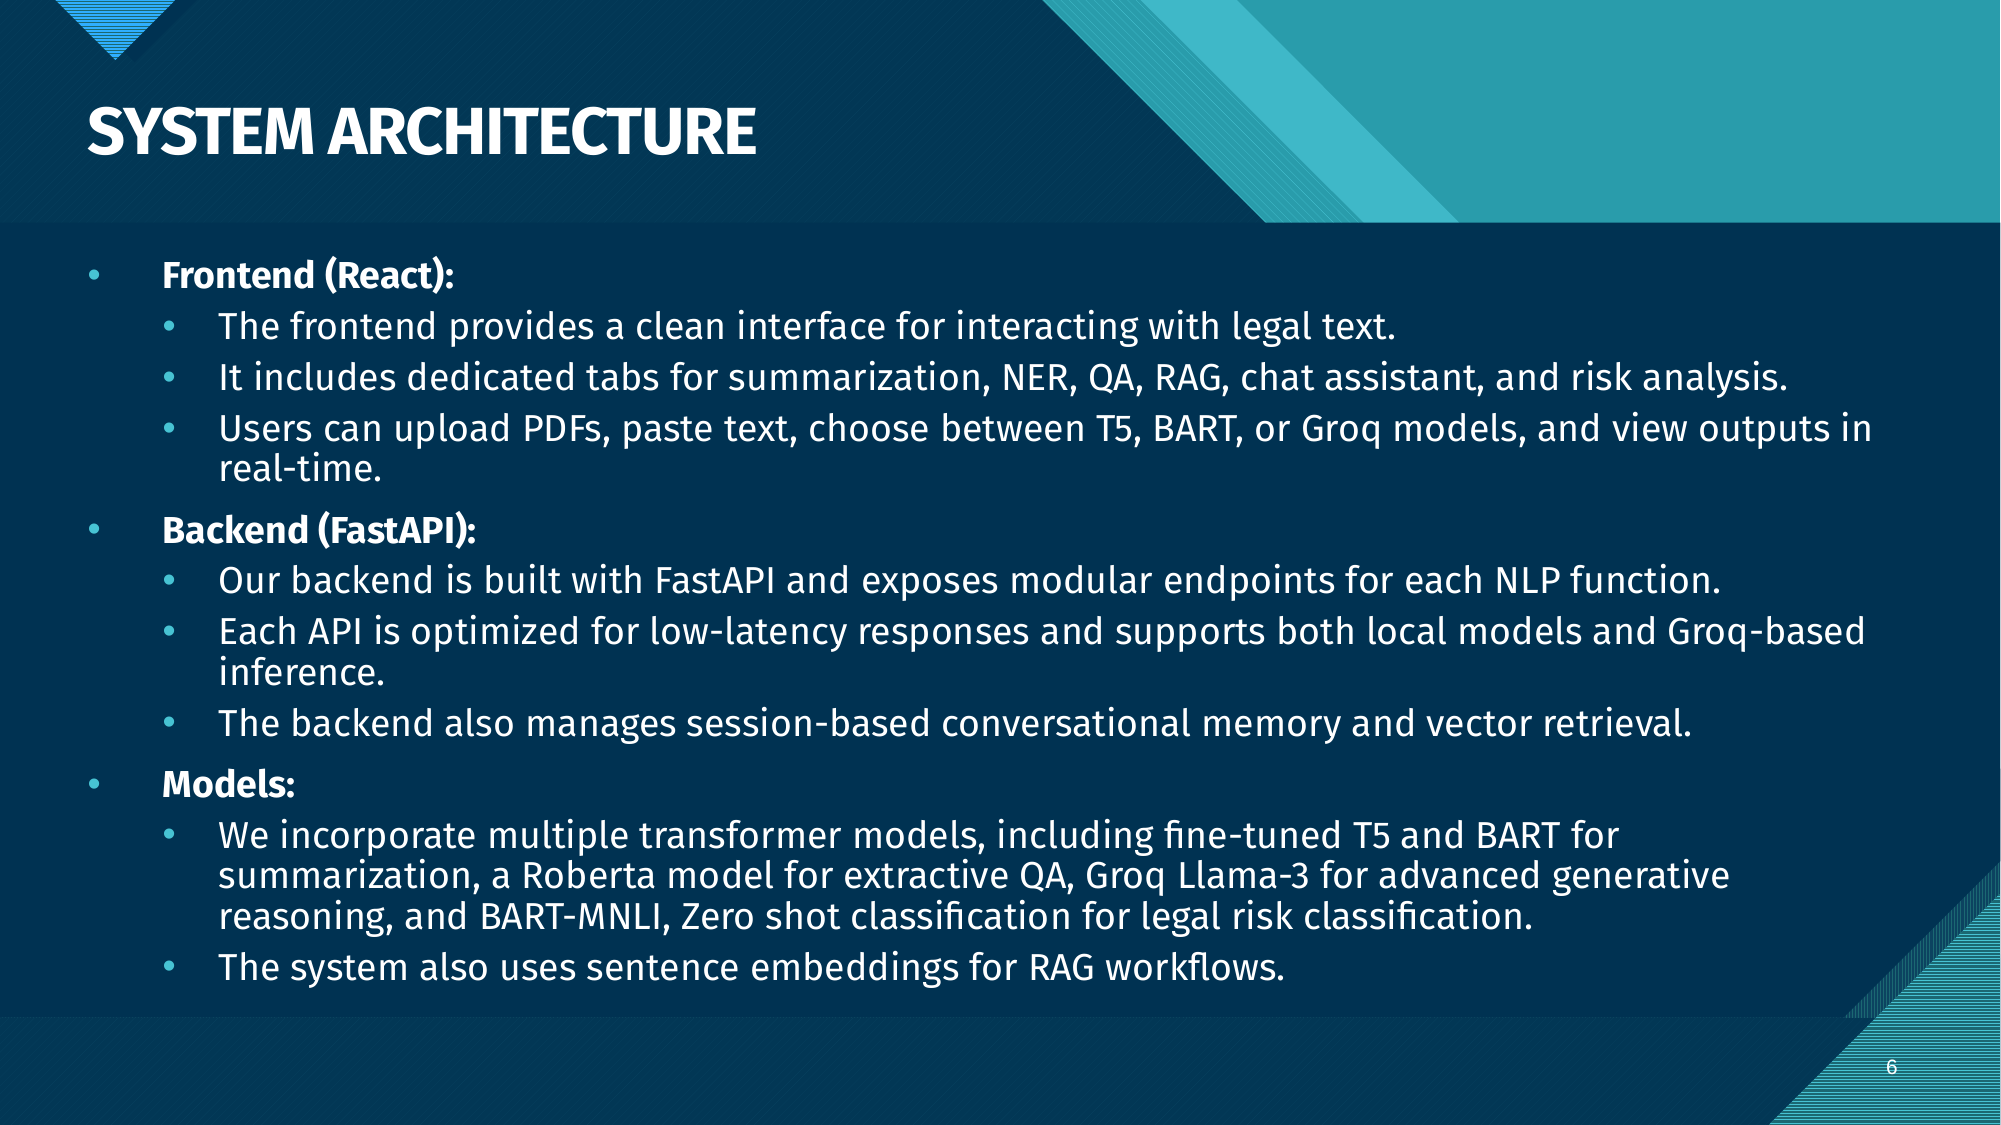

# SYSTEM ARCHITECTURE
Frontend (React):
The frontend provides a clean interface for interacting with legal text.
It includes dedicated tabs for summarization, NER, QA, RAG, chat assistant, and risk analysis.
Users can upload PDFs, paste text, choose between T5, BART, or Groq models, and view outputs in real-time.
Backend (FastAPI):
Our backend is built with FastAPI and exposes modular endpoints for each NLP function.
Each API is optimized for low-latency responses and supports both local models and Groq-based inference.
The backend also manages session-based conversational memory and vector retrieval.
Models:
We incorporate multiple transformer models, including fine-tuned T5 and BART for summarization, a Roberta model for extractive QA, Groq Llama-3 for advanced generative reasoning, and BART-MNLI, Zero shot classification for legal risk classification.
The system also uses sentence embeddings for RAG workflows.

6